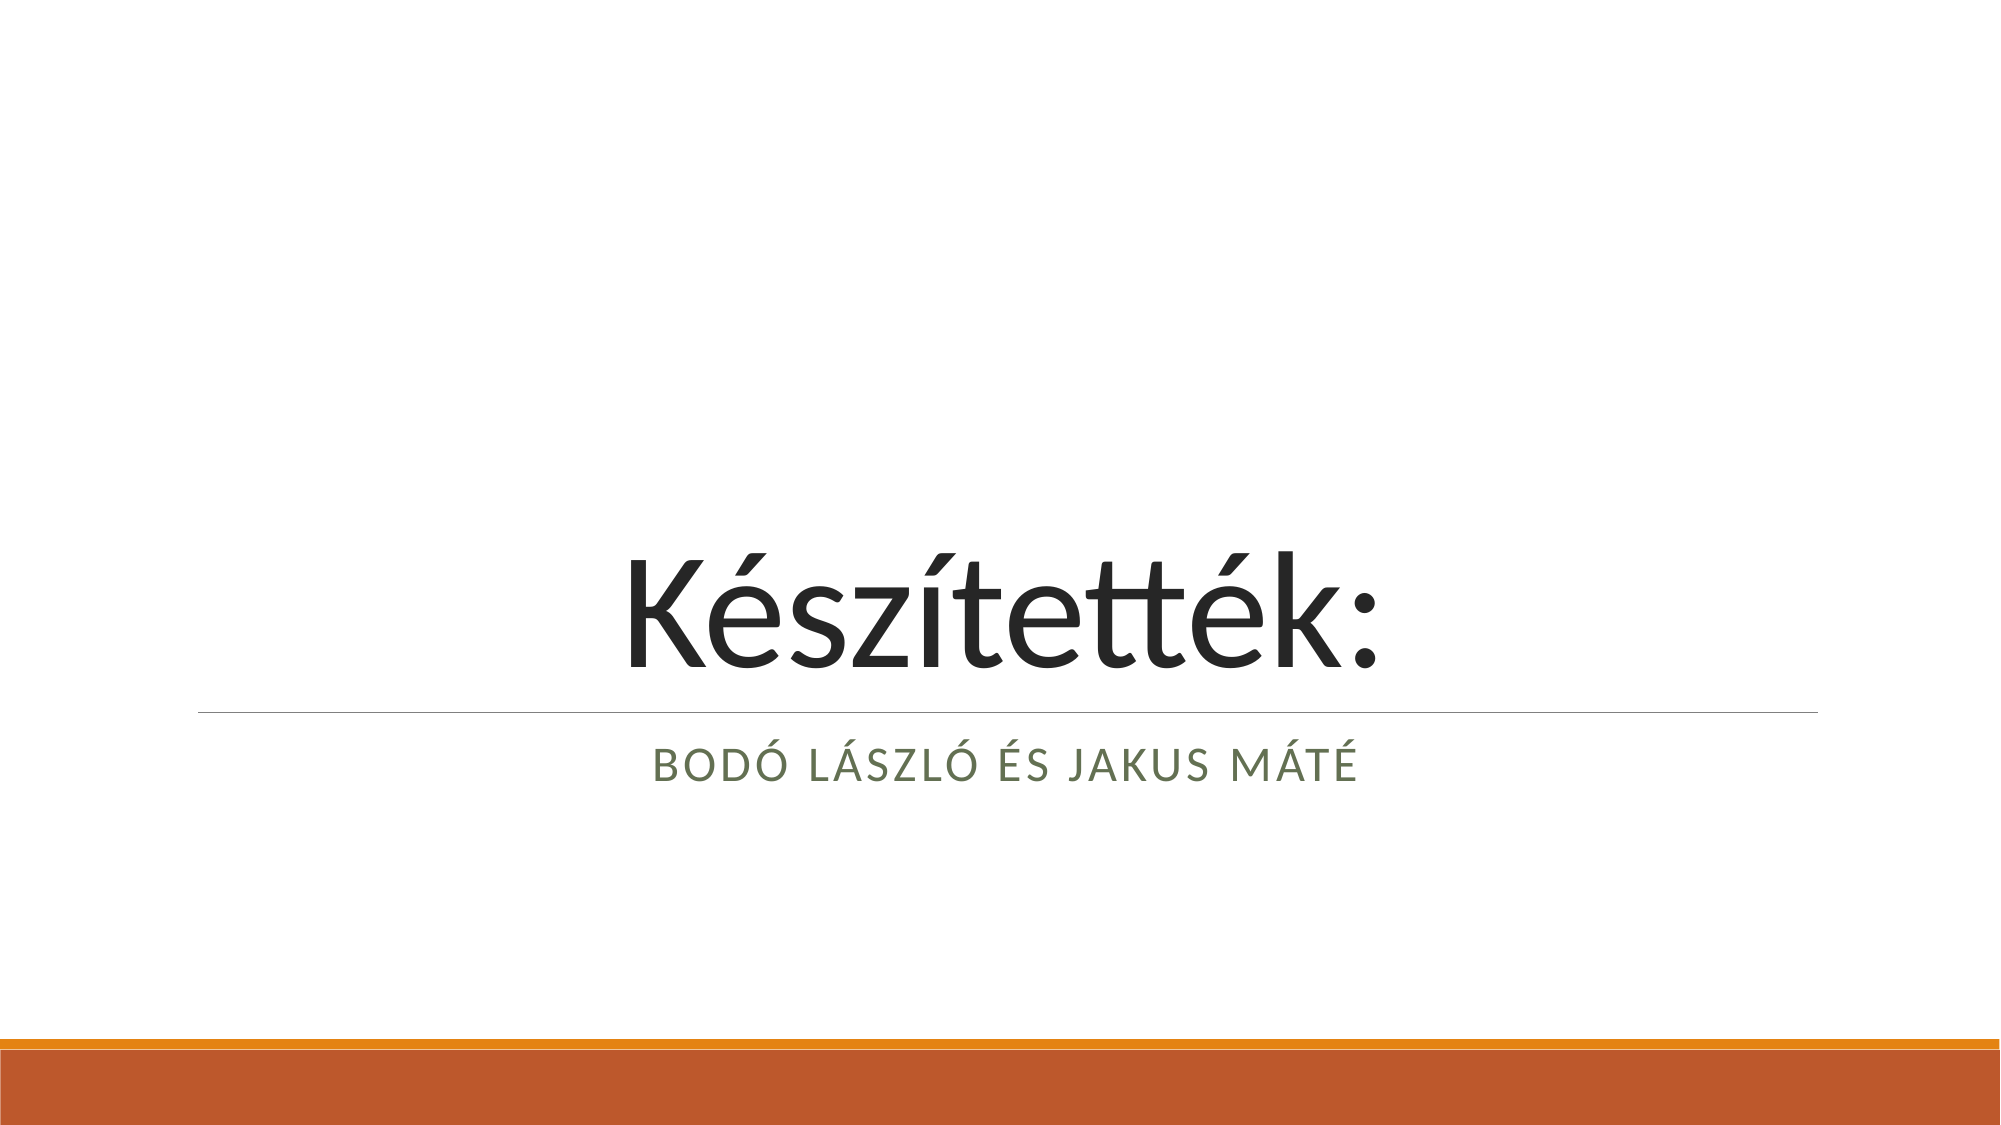

# Készítették:
Bodó László és Jakus Máté